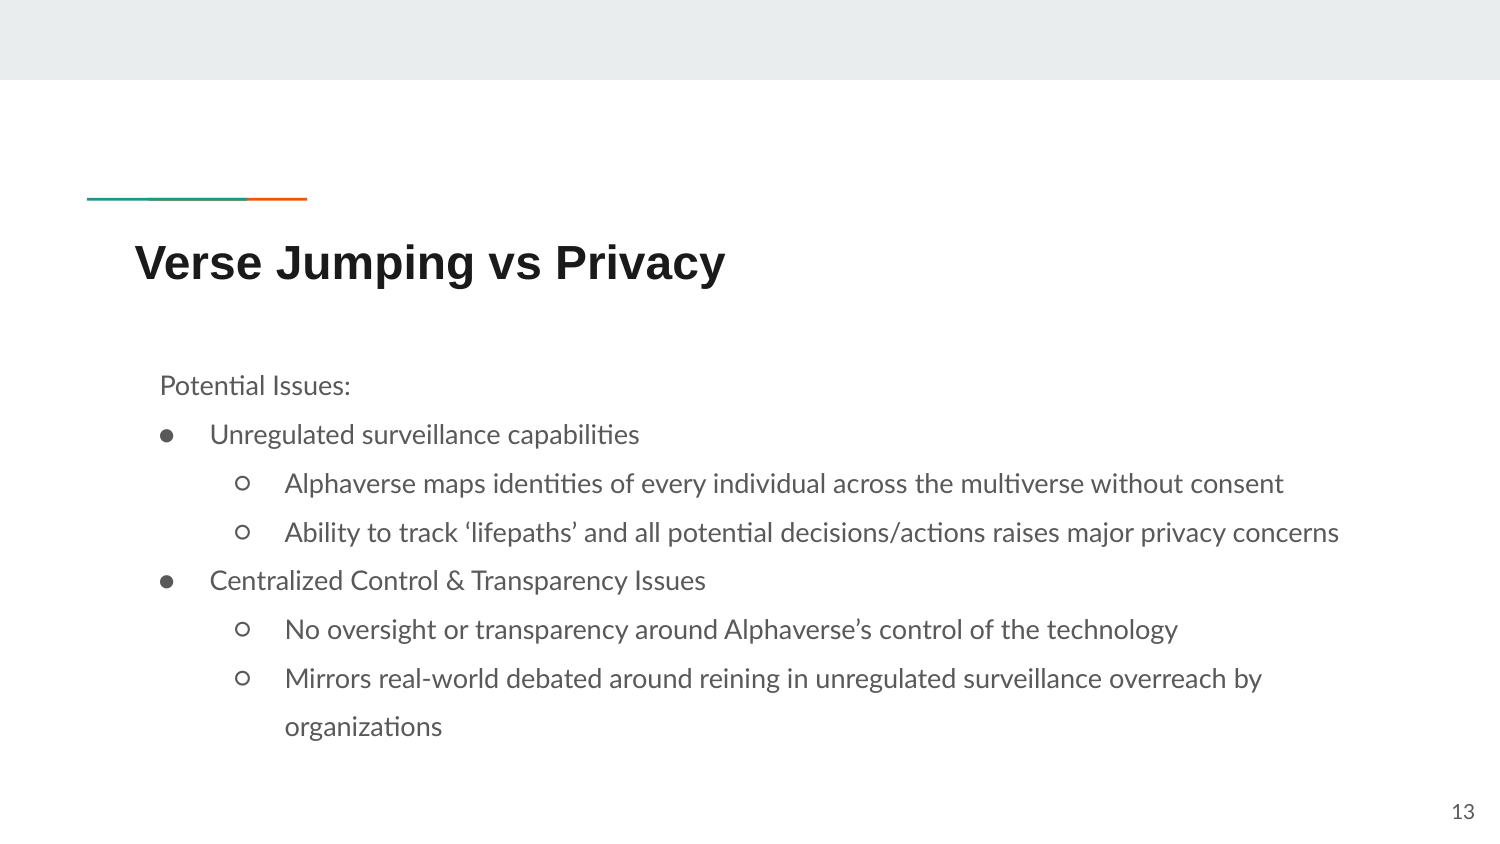

# Verse Jumping vs Privacy
Potential Issues:
Unregulated surveillance capabilities
Alphaverse maps identities of every individual across the multiverse without consent
Ability to track ‘lifepaths’ and all potential decisions/actions raises major privacy concerns
Centralized Control & Transparency Issues
No oversight or transparency around Alphaverse’s control of the technology
Mirrors real-world debated around reining in unregulated surveillance overreach by organizations

13